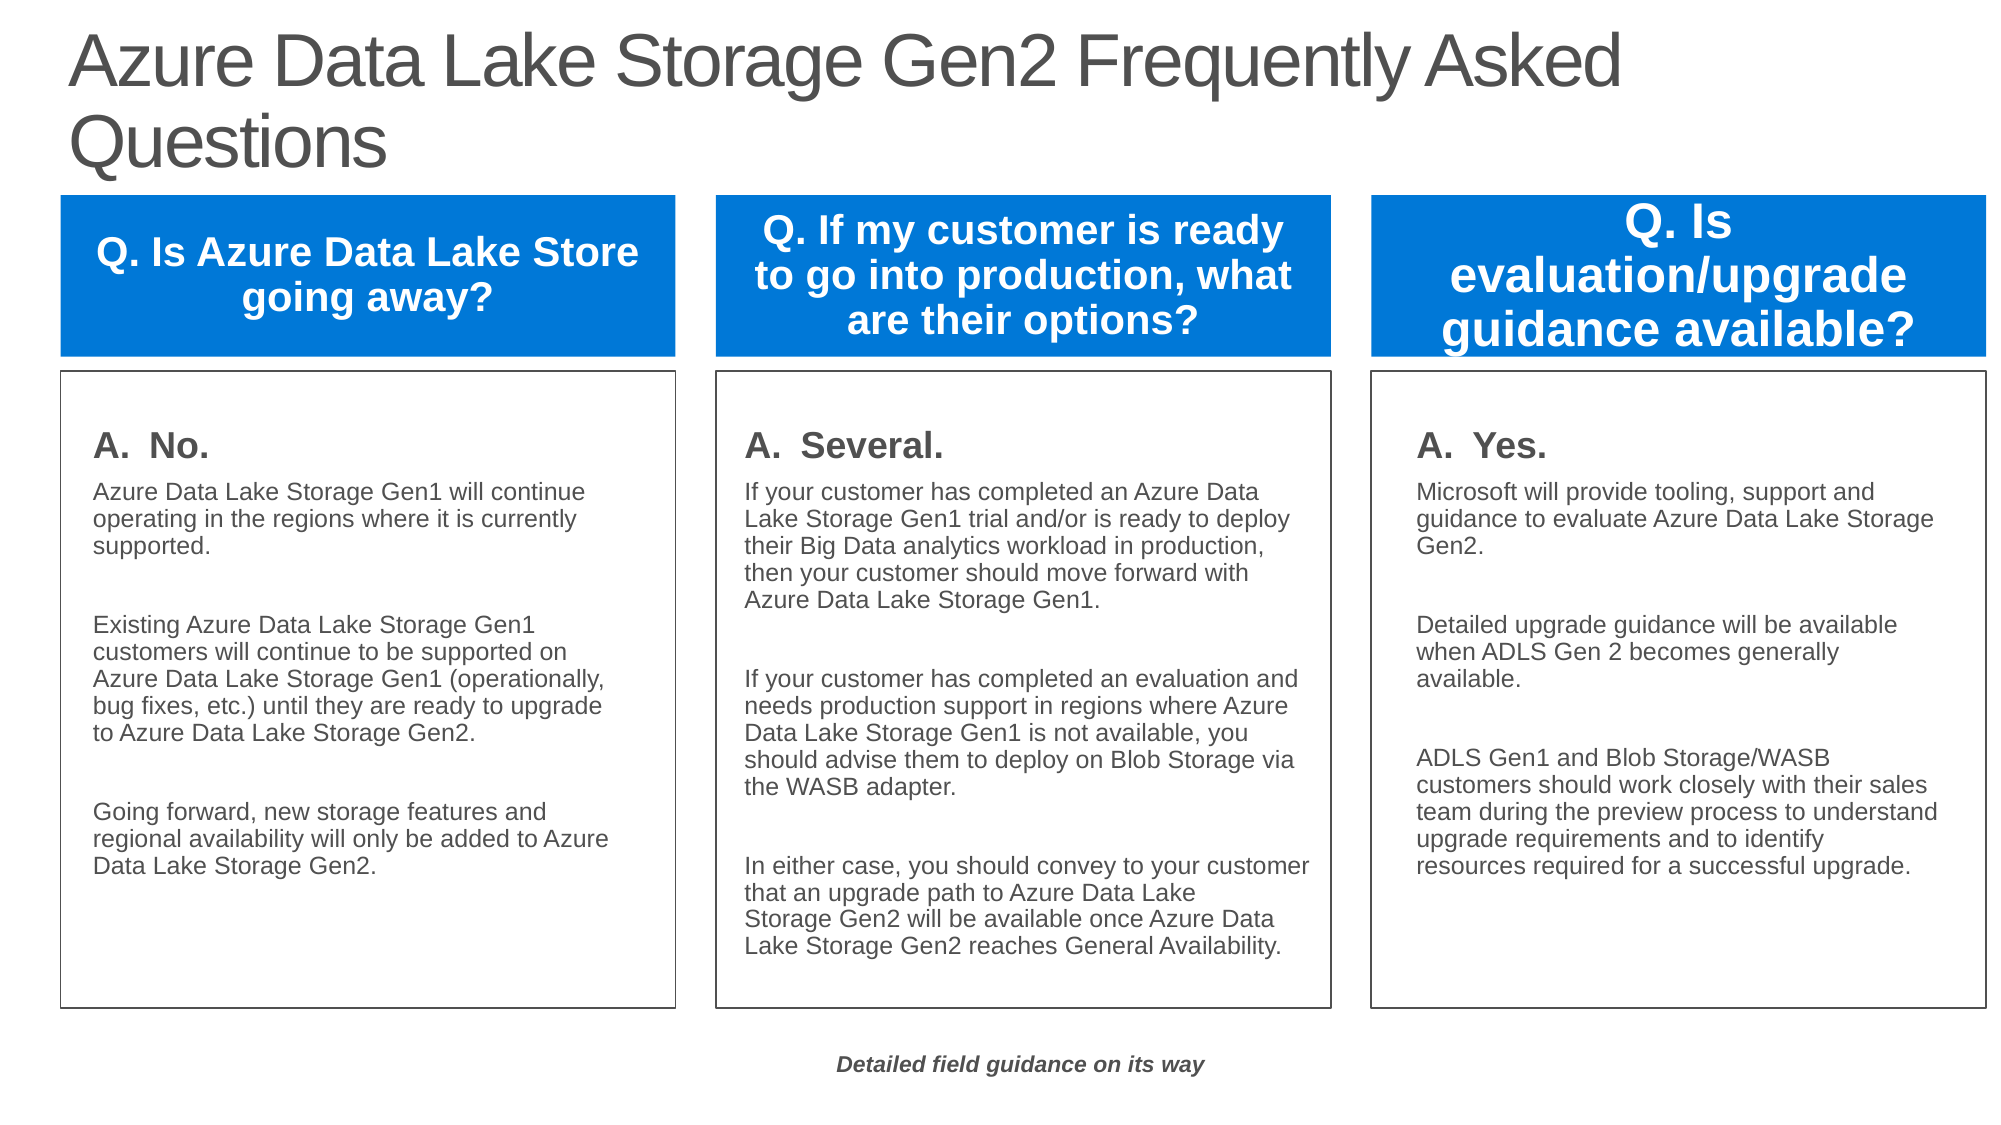

# Azure Data Lake Storage Gen2 Frequently Asked Questions
Q. Is Azure Data Lake Store going away?
Q. If my customer is ready to go into production, what are their options?
Q. Is evaluation/upgrade guidance available?

Yes.
Microsoft will provide tooling, support and guidance to evaluate Azure Data Lake Storage Gen2.

Detailed upgrade guidance will be available when ADLS Gen 2 becomes generally available.

ADLS Gen1 and Blob Storage/WASB customers should work closely with their sales team during the preview process to understand upgrade requirements and to identify resources required for a successful upgrade.
No.
Azure Data Lake Storage Gen1 will continue operating in the regions where it is currently supported.

Existing Azure Data Lake Storage Gen1 customers will continue to be supported on Azure Data Lake Storage Gen1 (operationally, bug fixes, etc.) until they are ready to upgrade to Azure Data Lake Storage Gen2.

Going forward, new storage features and regional availability will only be added to Azure Data Lake Storage Gen2.
Several.
If your customer has completed an Azure Data Lake Storage Gen1 trial and/or is ready to deploy their Big Data analytics workload in production, then your customer should move forward with Azure Data Lake Storage Gen1.

If your customer has completed an evaluation and needs production support in regions where Azure Data Lake Storage Gen1 is not available, you should advise them to deploy on Blob Storage via the WASB adapter.

In either case, you should convey to your customer that an upgrade path to Azure Data Lake Storage Gen2 will be available once Azure Data Lake Storage Gen2 reaches General Availability.
Detailed field guidance on its way